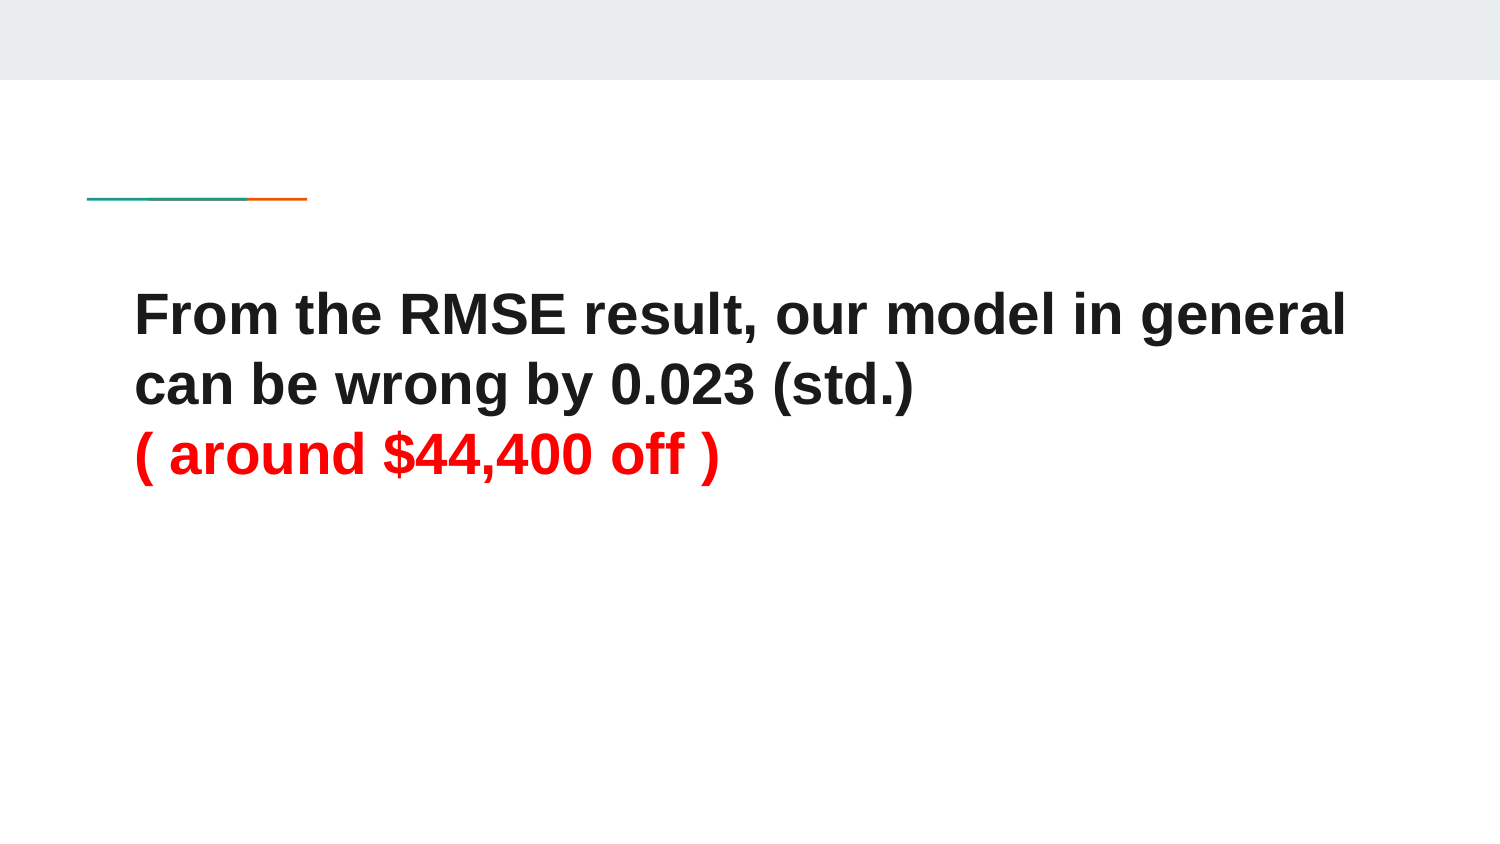

# From the RMSE result, our model in general can be wrong by 0.023 (std.) ( around $44,400 off )